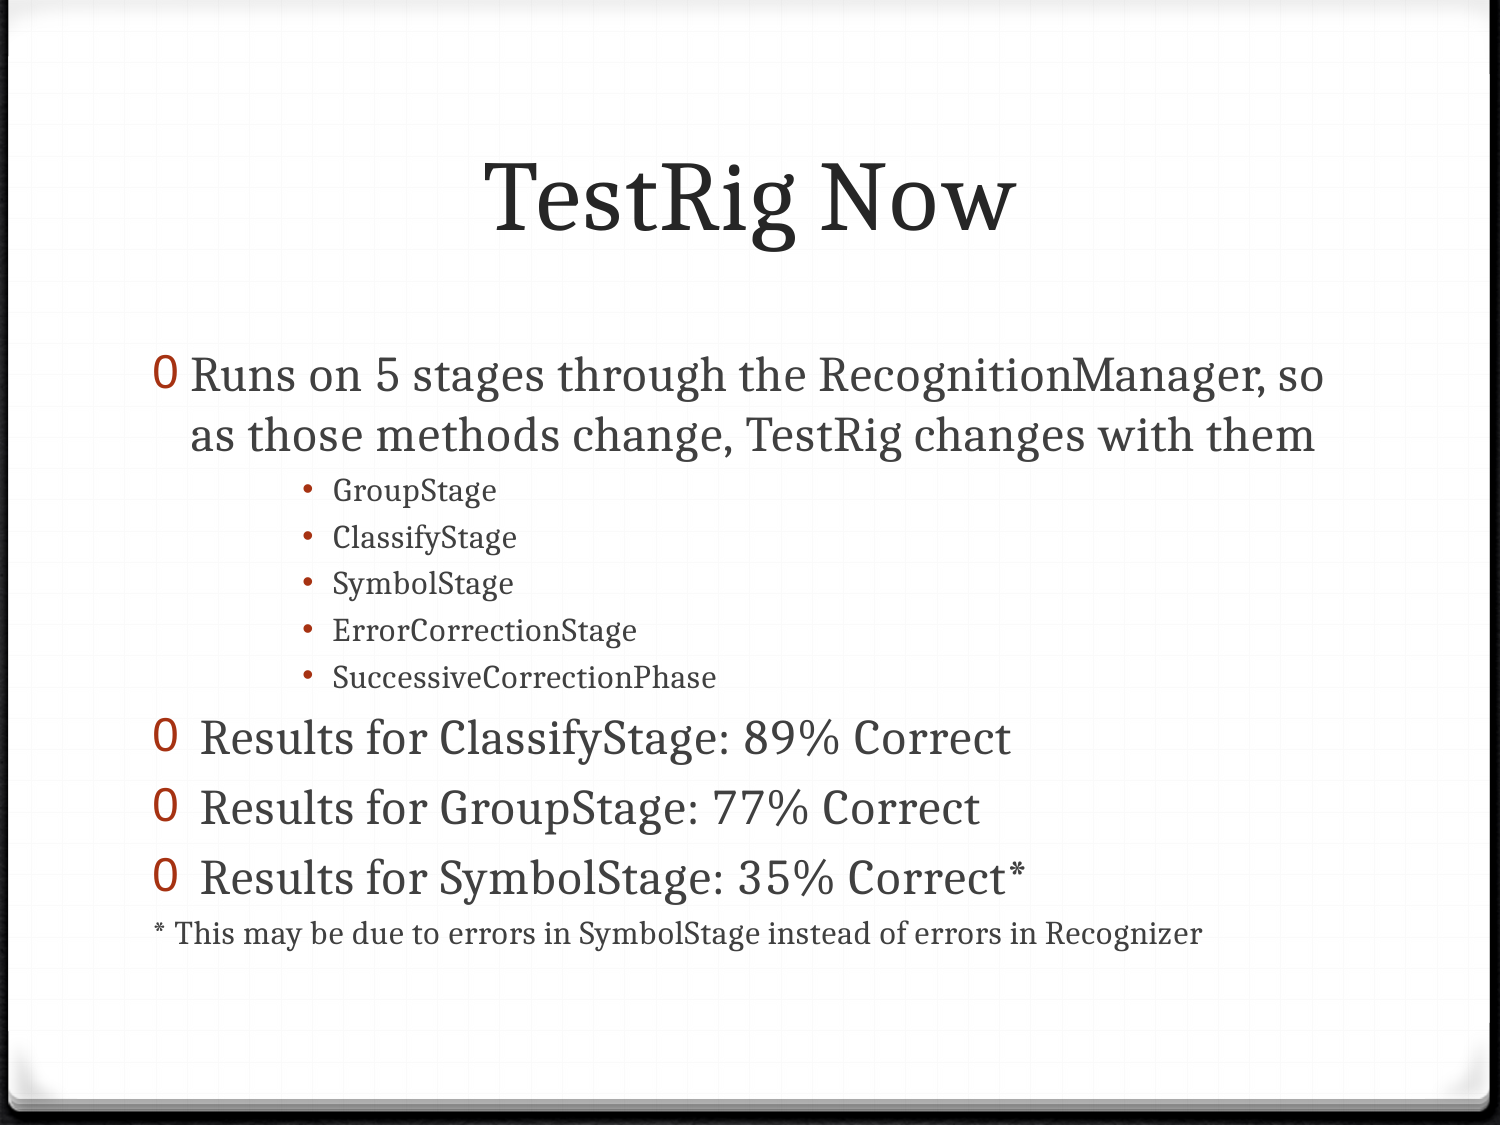

# TestRig Now
Runs on 5 stages through the RecognitionManager, so as those methods change, TestRig changes with them
GroupStage
ClassifyStage
SymbolStage
ErrorCorrectionStage
SuccessiveCorrectionPhase
Results for ClassifyStage: 89% Correct
Results for GroupStage: 77% Correct
Results for SymbolStage: 35% Correct*
* This may be due to errors in SymbolStage instead of errors in Recognizer